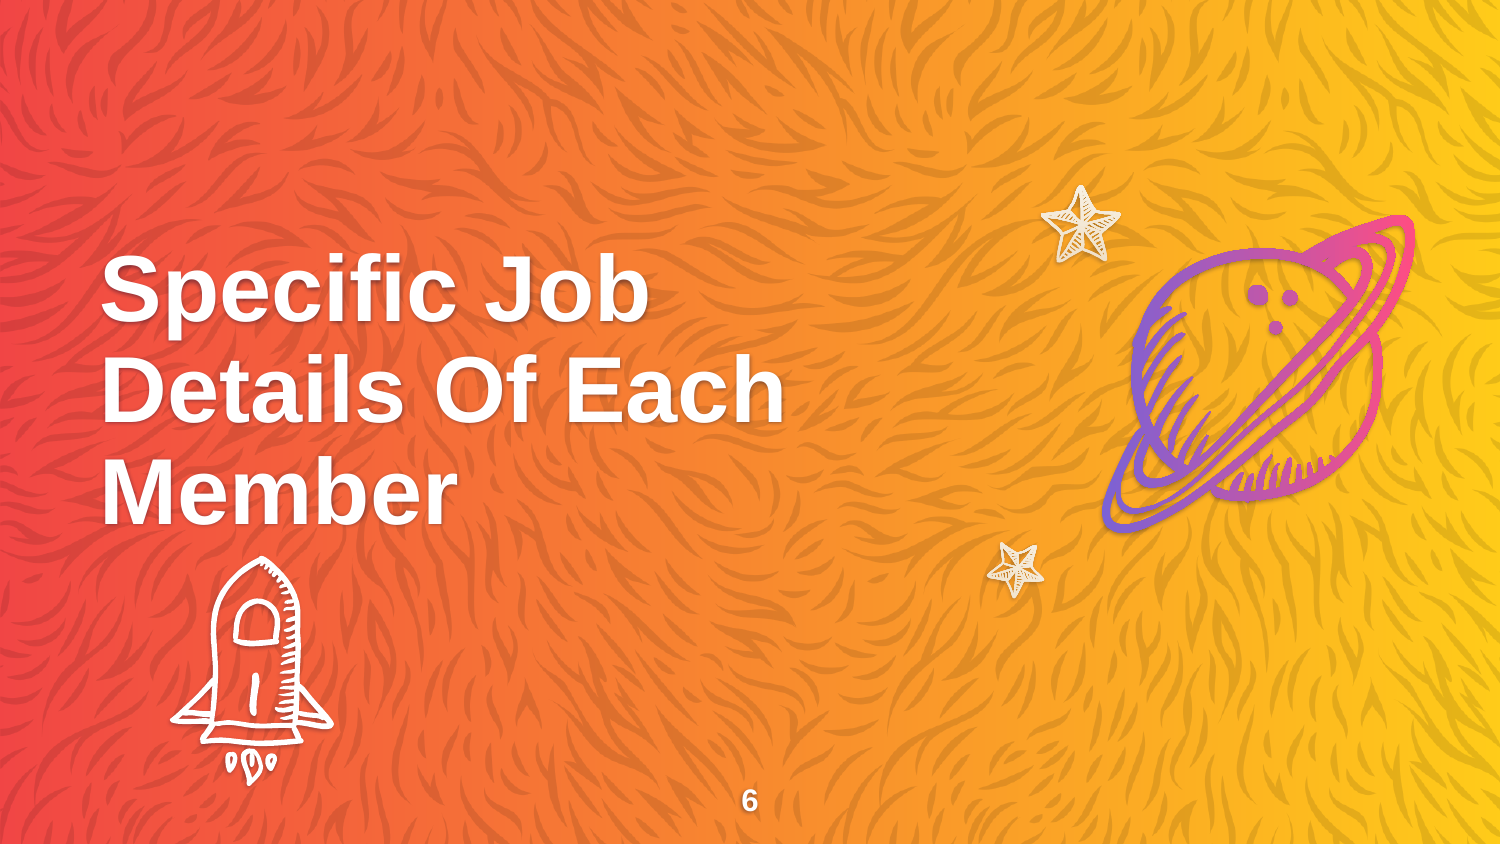

Specific Job Details Of Each Member

6